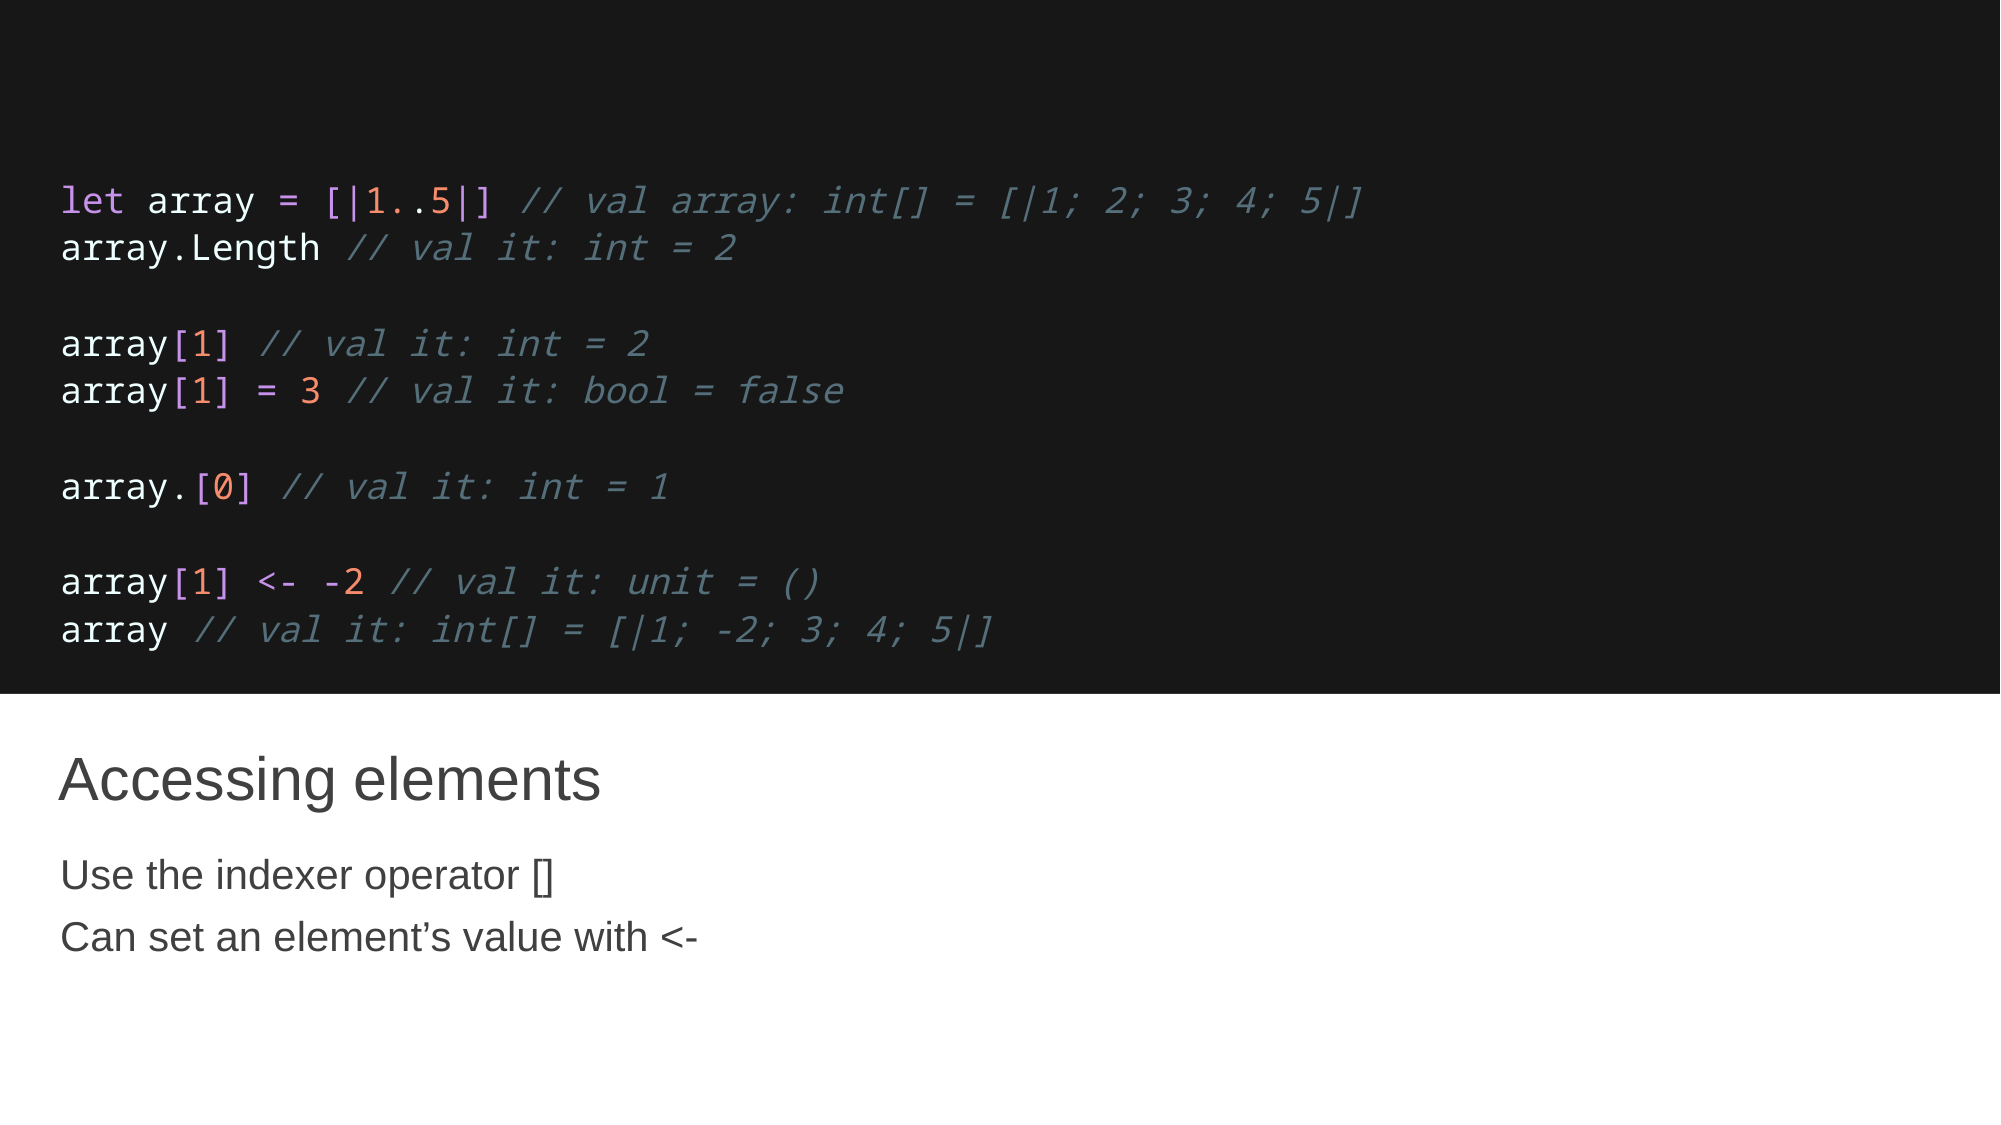

let array = [|1..5|] // val array: int[] = [|1; 2; 3; 4; 5|]
array.Length // val it: int = 2

array[1] // val it: int = 2
array[1] = 3 // val it: bool = false
array.[0] // val it: int = 1
array[1] <- -2 // val it: unit = ()
array // val it: int[] = [|1; -2; 3; 4; 5|]
# Accessing elements

Use the indexer operator []
Can set an element’s value with <-